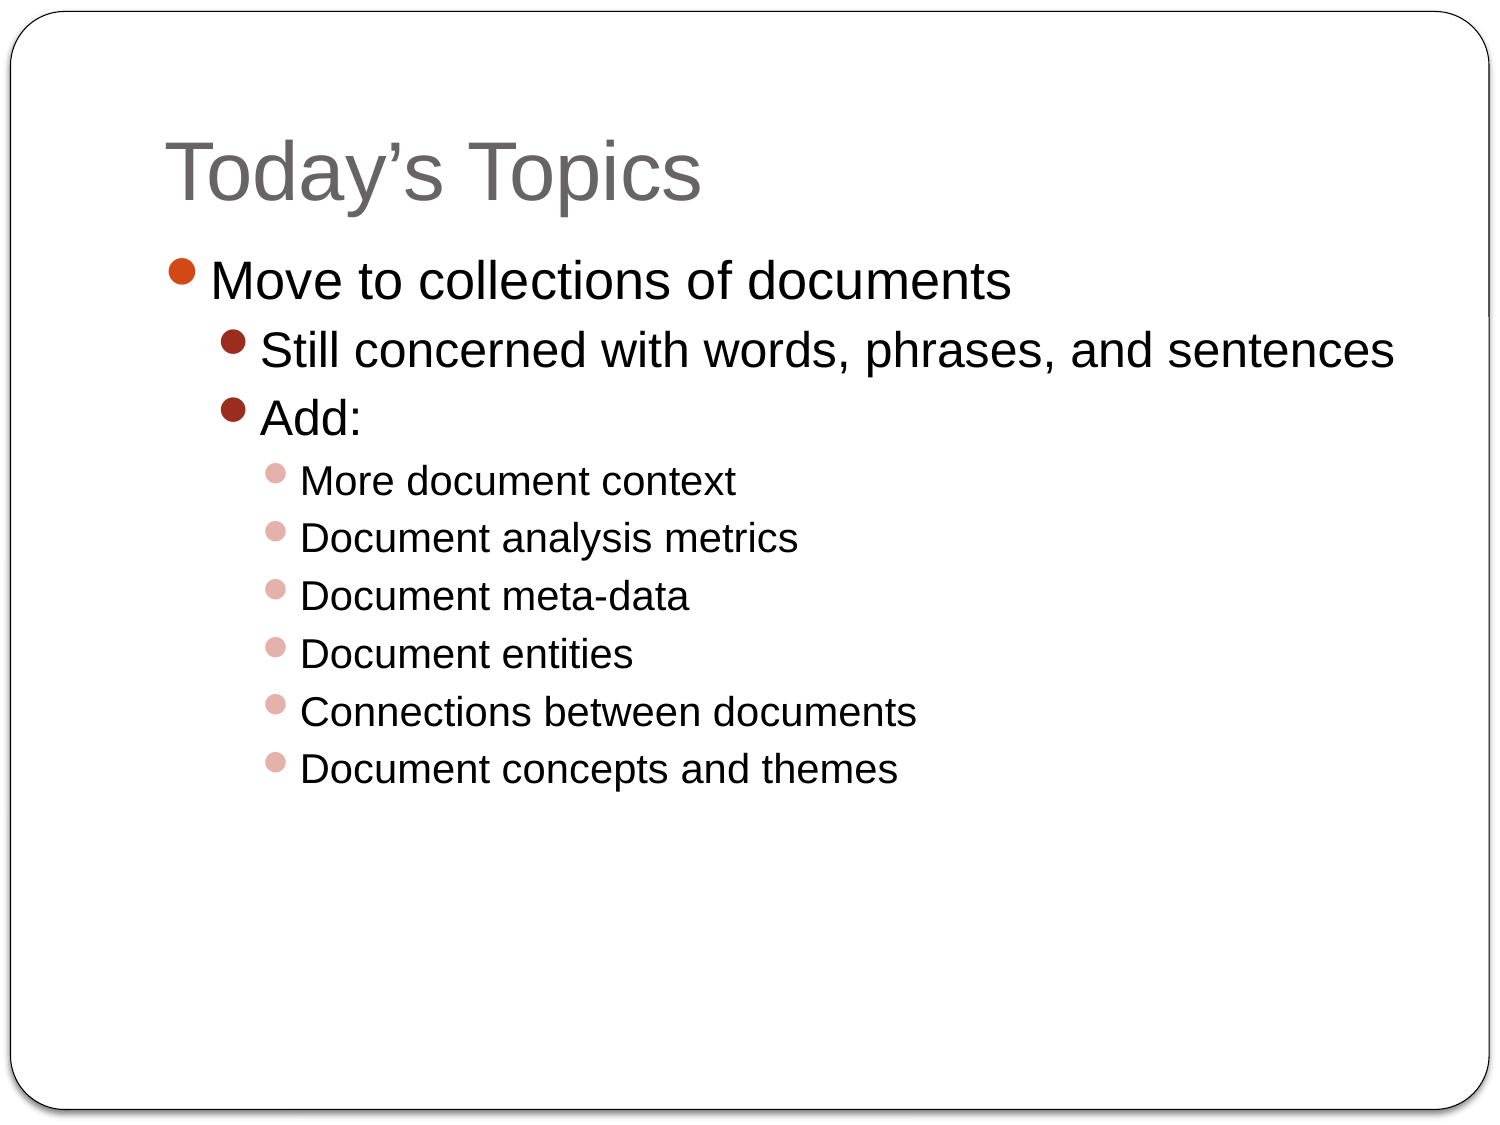

# Today’s Topics
Move to collections of documents
Still concerned with words, phrases, and sentences
Add:
More document context
Document analysis metrics
Document meta-data
Document entities
Connections between documents
Document concepts and themes